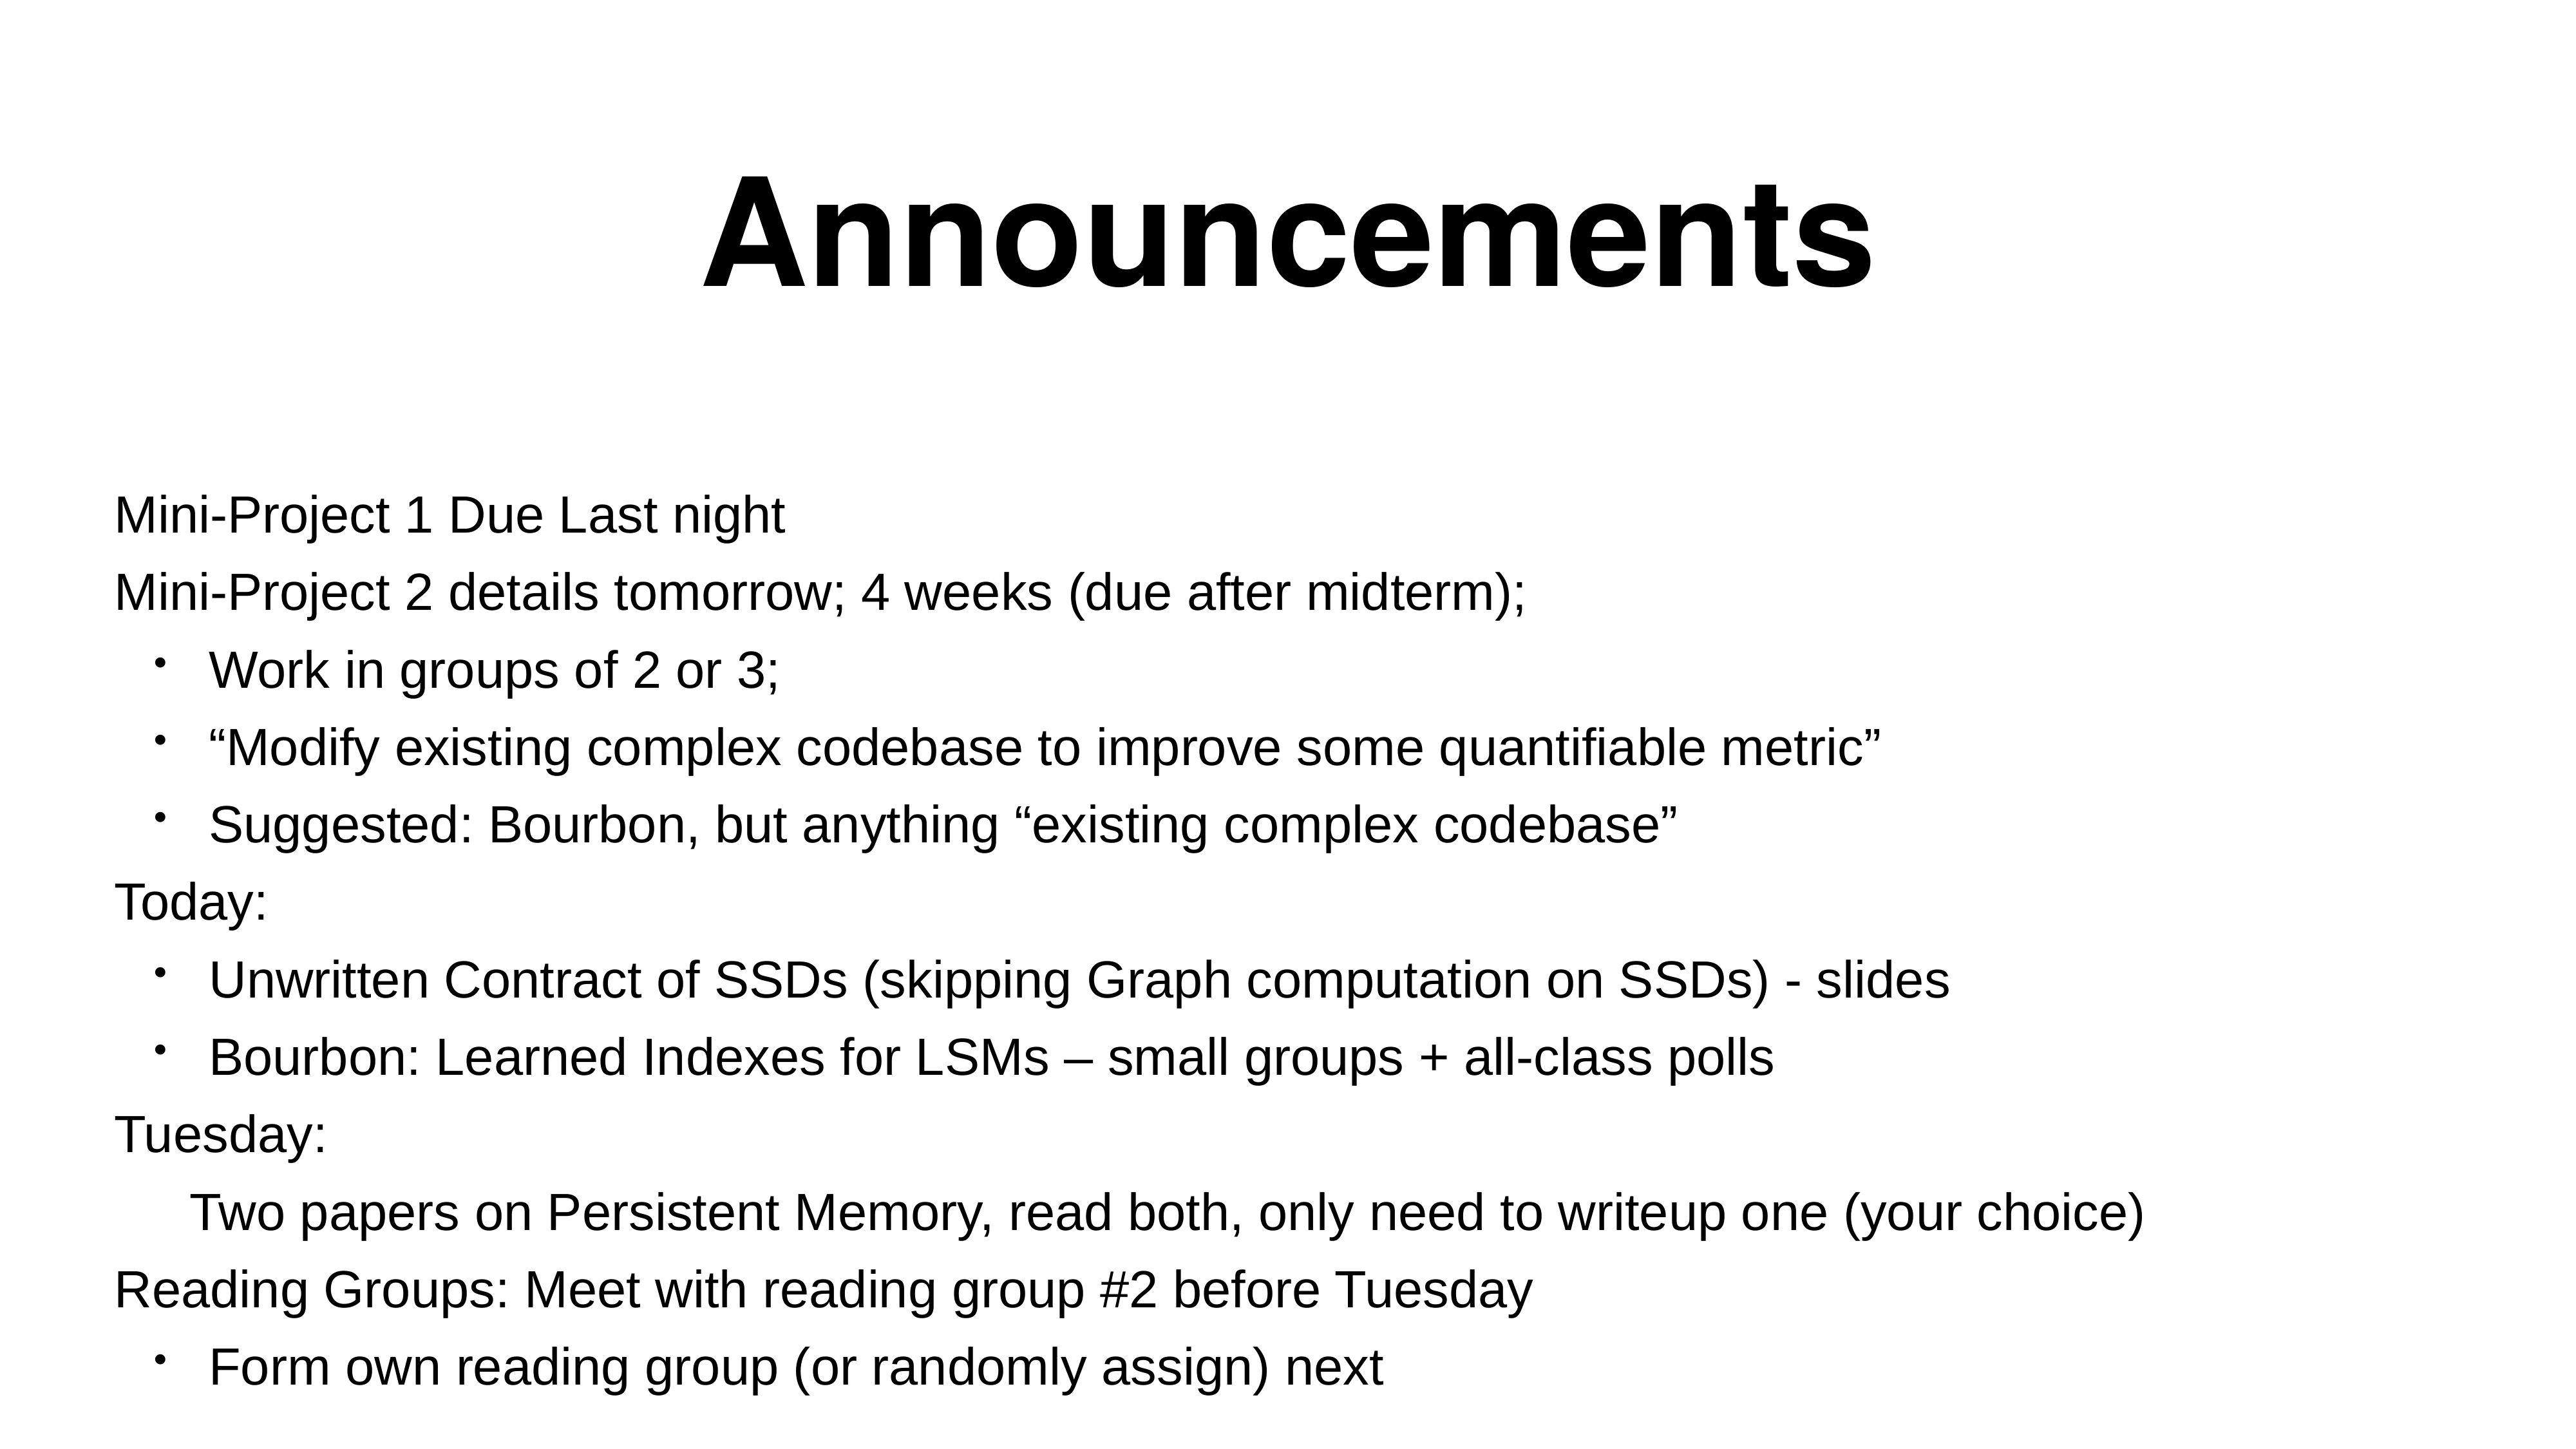

# Announcements
Mini-Project 1 Due Last night
Mini-Project 2 details tomorrow; 4 weeks (due after midterm);
Work in groups of 2 or 3;
“Modify existing complex codebase to improve some quantifiable metric”
Suggested: Bourbon, but anything “existing complex codebase”
Today:
Unwritten Contract of SSDs (skipping Graph computation on SSDs) - slides
Bourbon: Learned Indexes for LSMs – small groups + all-class polls
Tuesday:
	Two papers on Persistent Memory, read both, only need to writeup one (your choice)
Reading Groups: Meet with reading group #2 before Tuesday
Form own reading group (or randomly assign) next